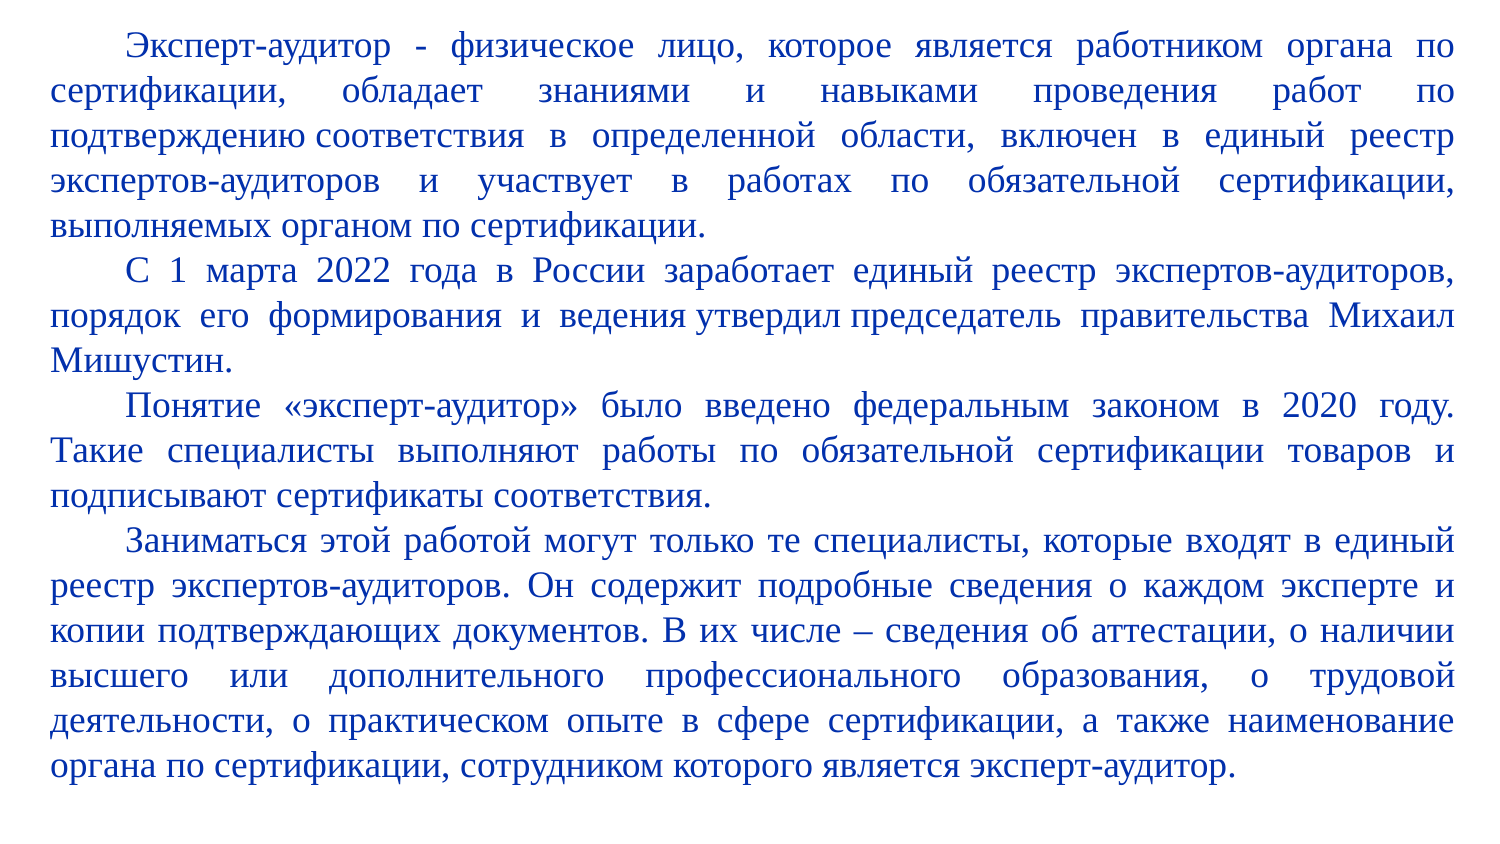

Эксперт-аудитор - физическое лицо, которое является работником органа по сертификации, обладает знаниями и навыками проведения работ по подтверждению соответствия в определенной области, включен в единый реестр экспертов-аудиторов и участвует в работах по обязательной сертификации, выполняемых органом по сертификации.
С 1 марта 2022 года в России заработает единый реестр экспертов-аудиторов, порядок его формирования и ведения утвердил председатель правительства Михаил Мишустин.
Понятие «эксперт-аудитор» было введено федеральным законом в 2020 году. Такие специалисты выполняют работы по обязательной сертификации товаров и подписывают сертификаты соответствия.
Заниматься этой работой могут только те специалисты, которые входят в единый реестр экспертов-аудиторов. Он содержит подробные сведения о каждом эксперте и копии подтверждающих документов. В их числе – сведения об аттестации, о наличии высшего или дополнительного профессионального образования, о трудовой деятельности, о практическом опыте в сфере сертификации, а также наименование органа по сертификации, сотрудником которого является эксперт-аудитор.

Благодарю за внимание!